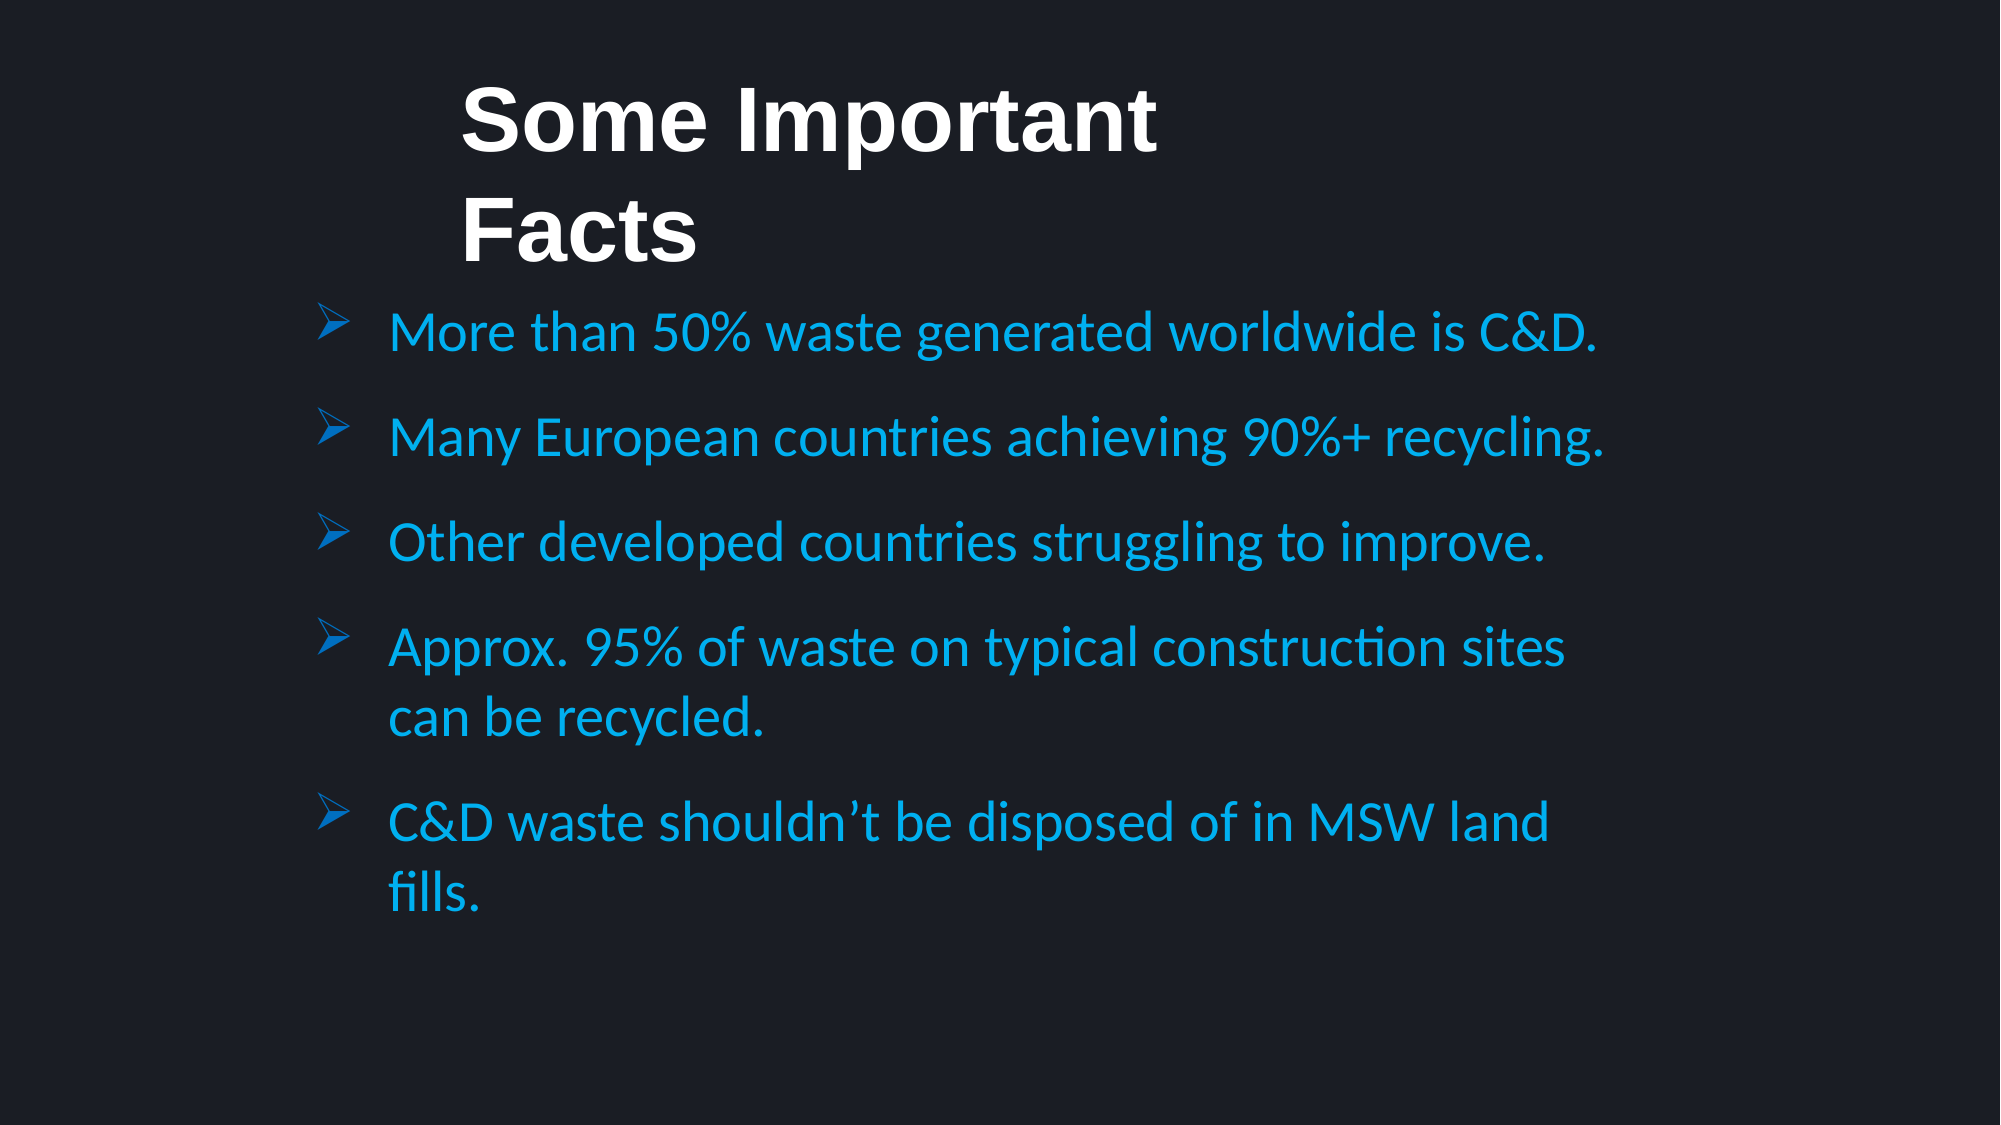

Some Important Facts
More than 50% waste generated worldwide is C&D.
Many European countries achieving 90%+ recycling.
Other developed countries struggling to improve.
Approx. 95% of waste on typical construction sites can be recycled.
C&D waste shouldn’t be disposed of in MSW land fills.